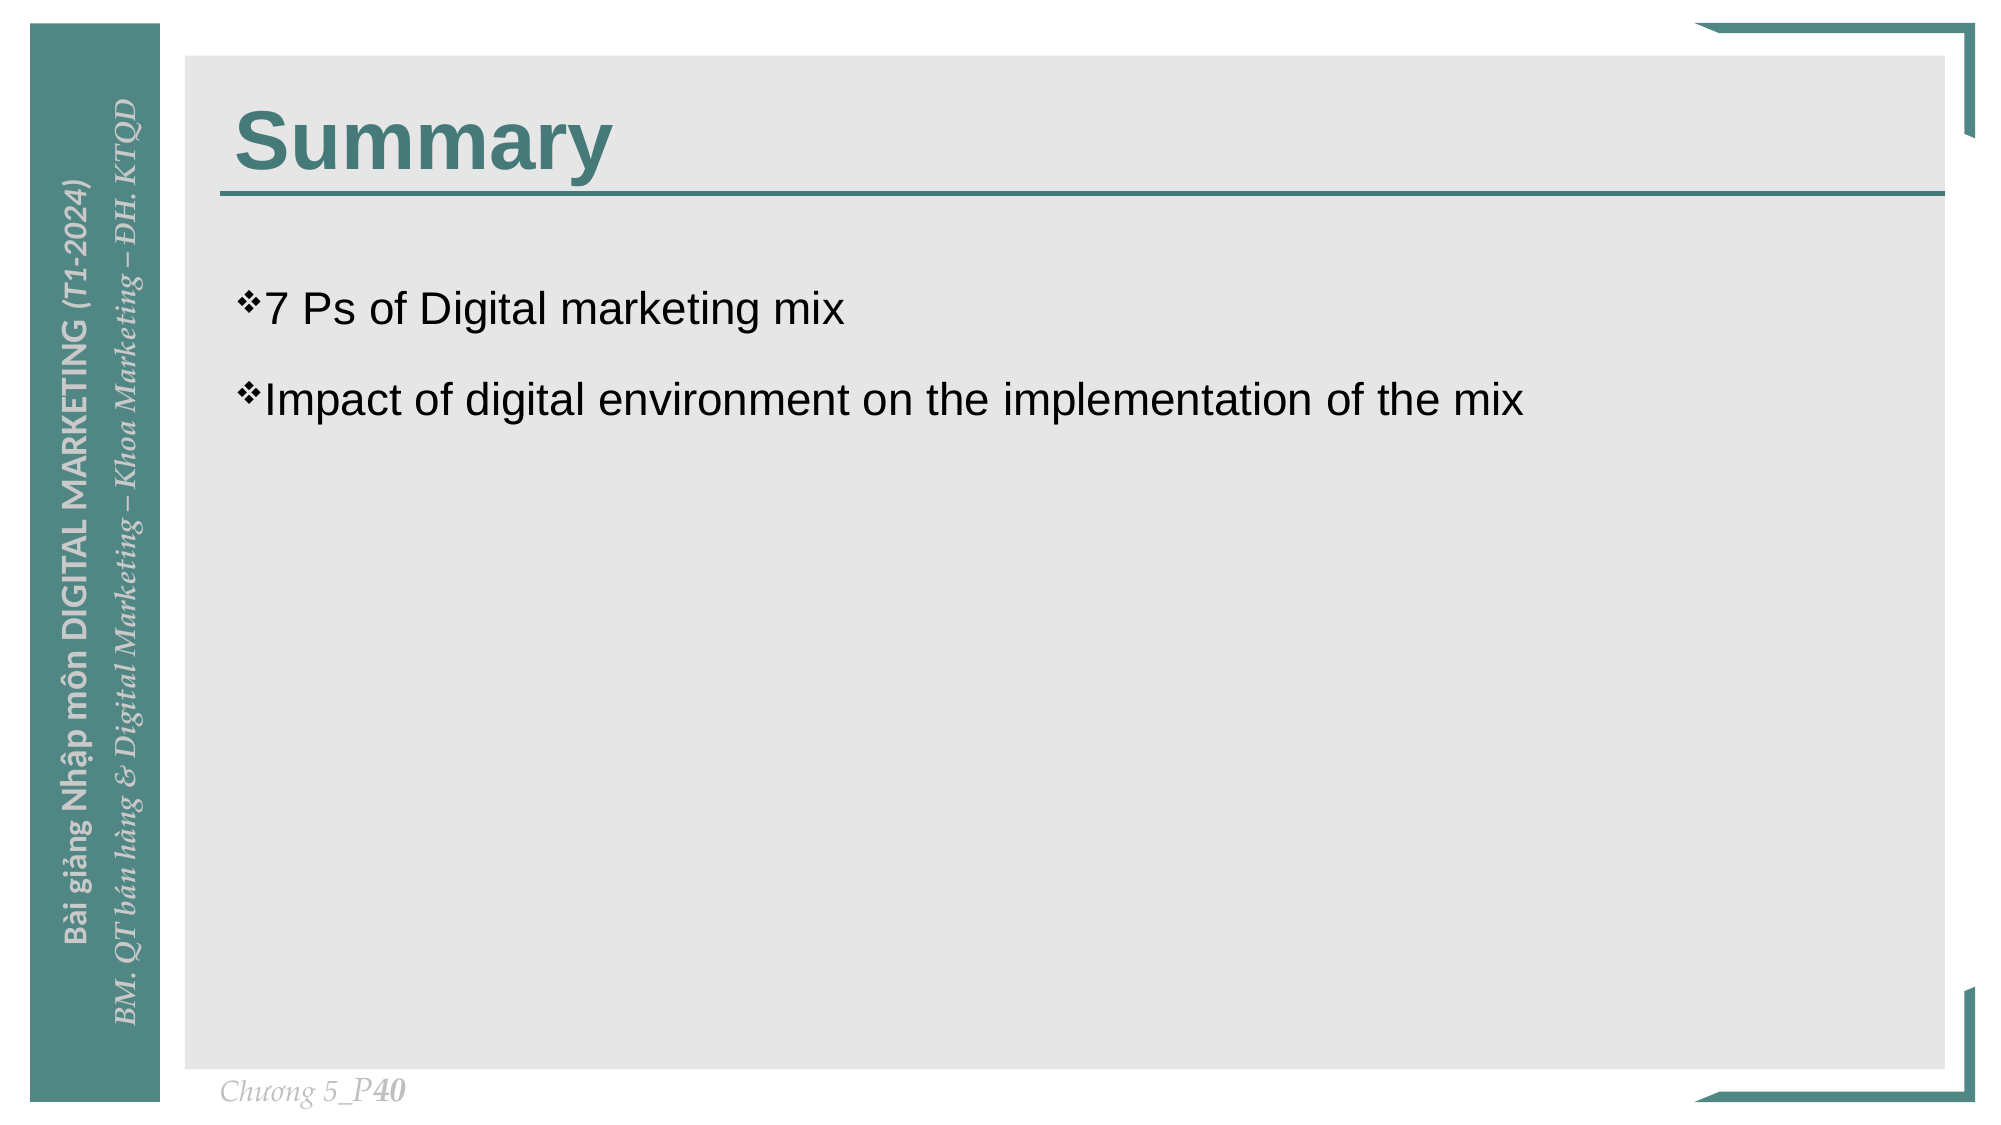

# Summary
7 Ps of Digital marketing mix
Impact of digital environment on the implementation of the mix